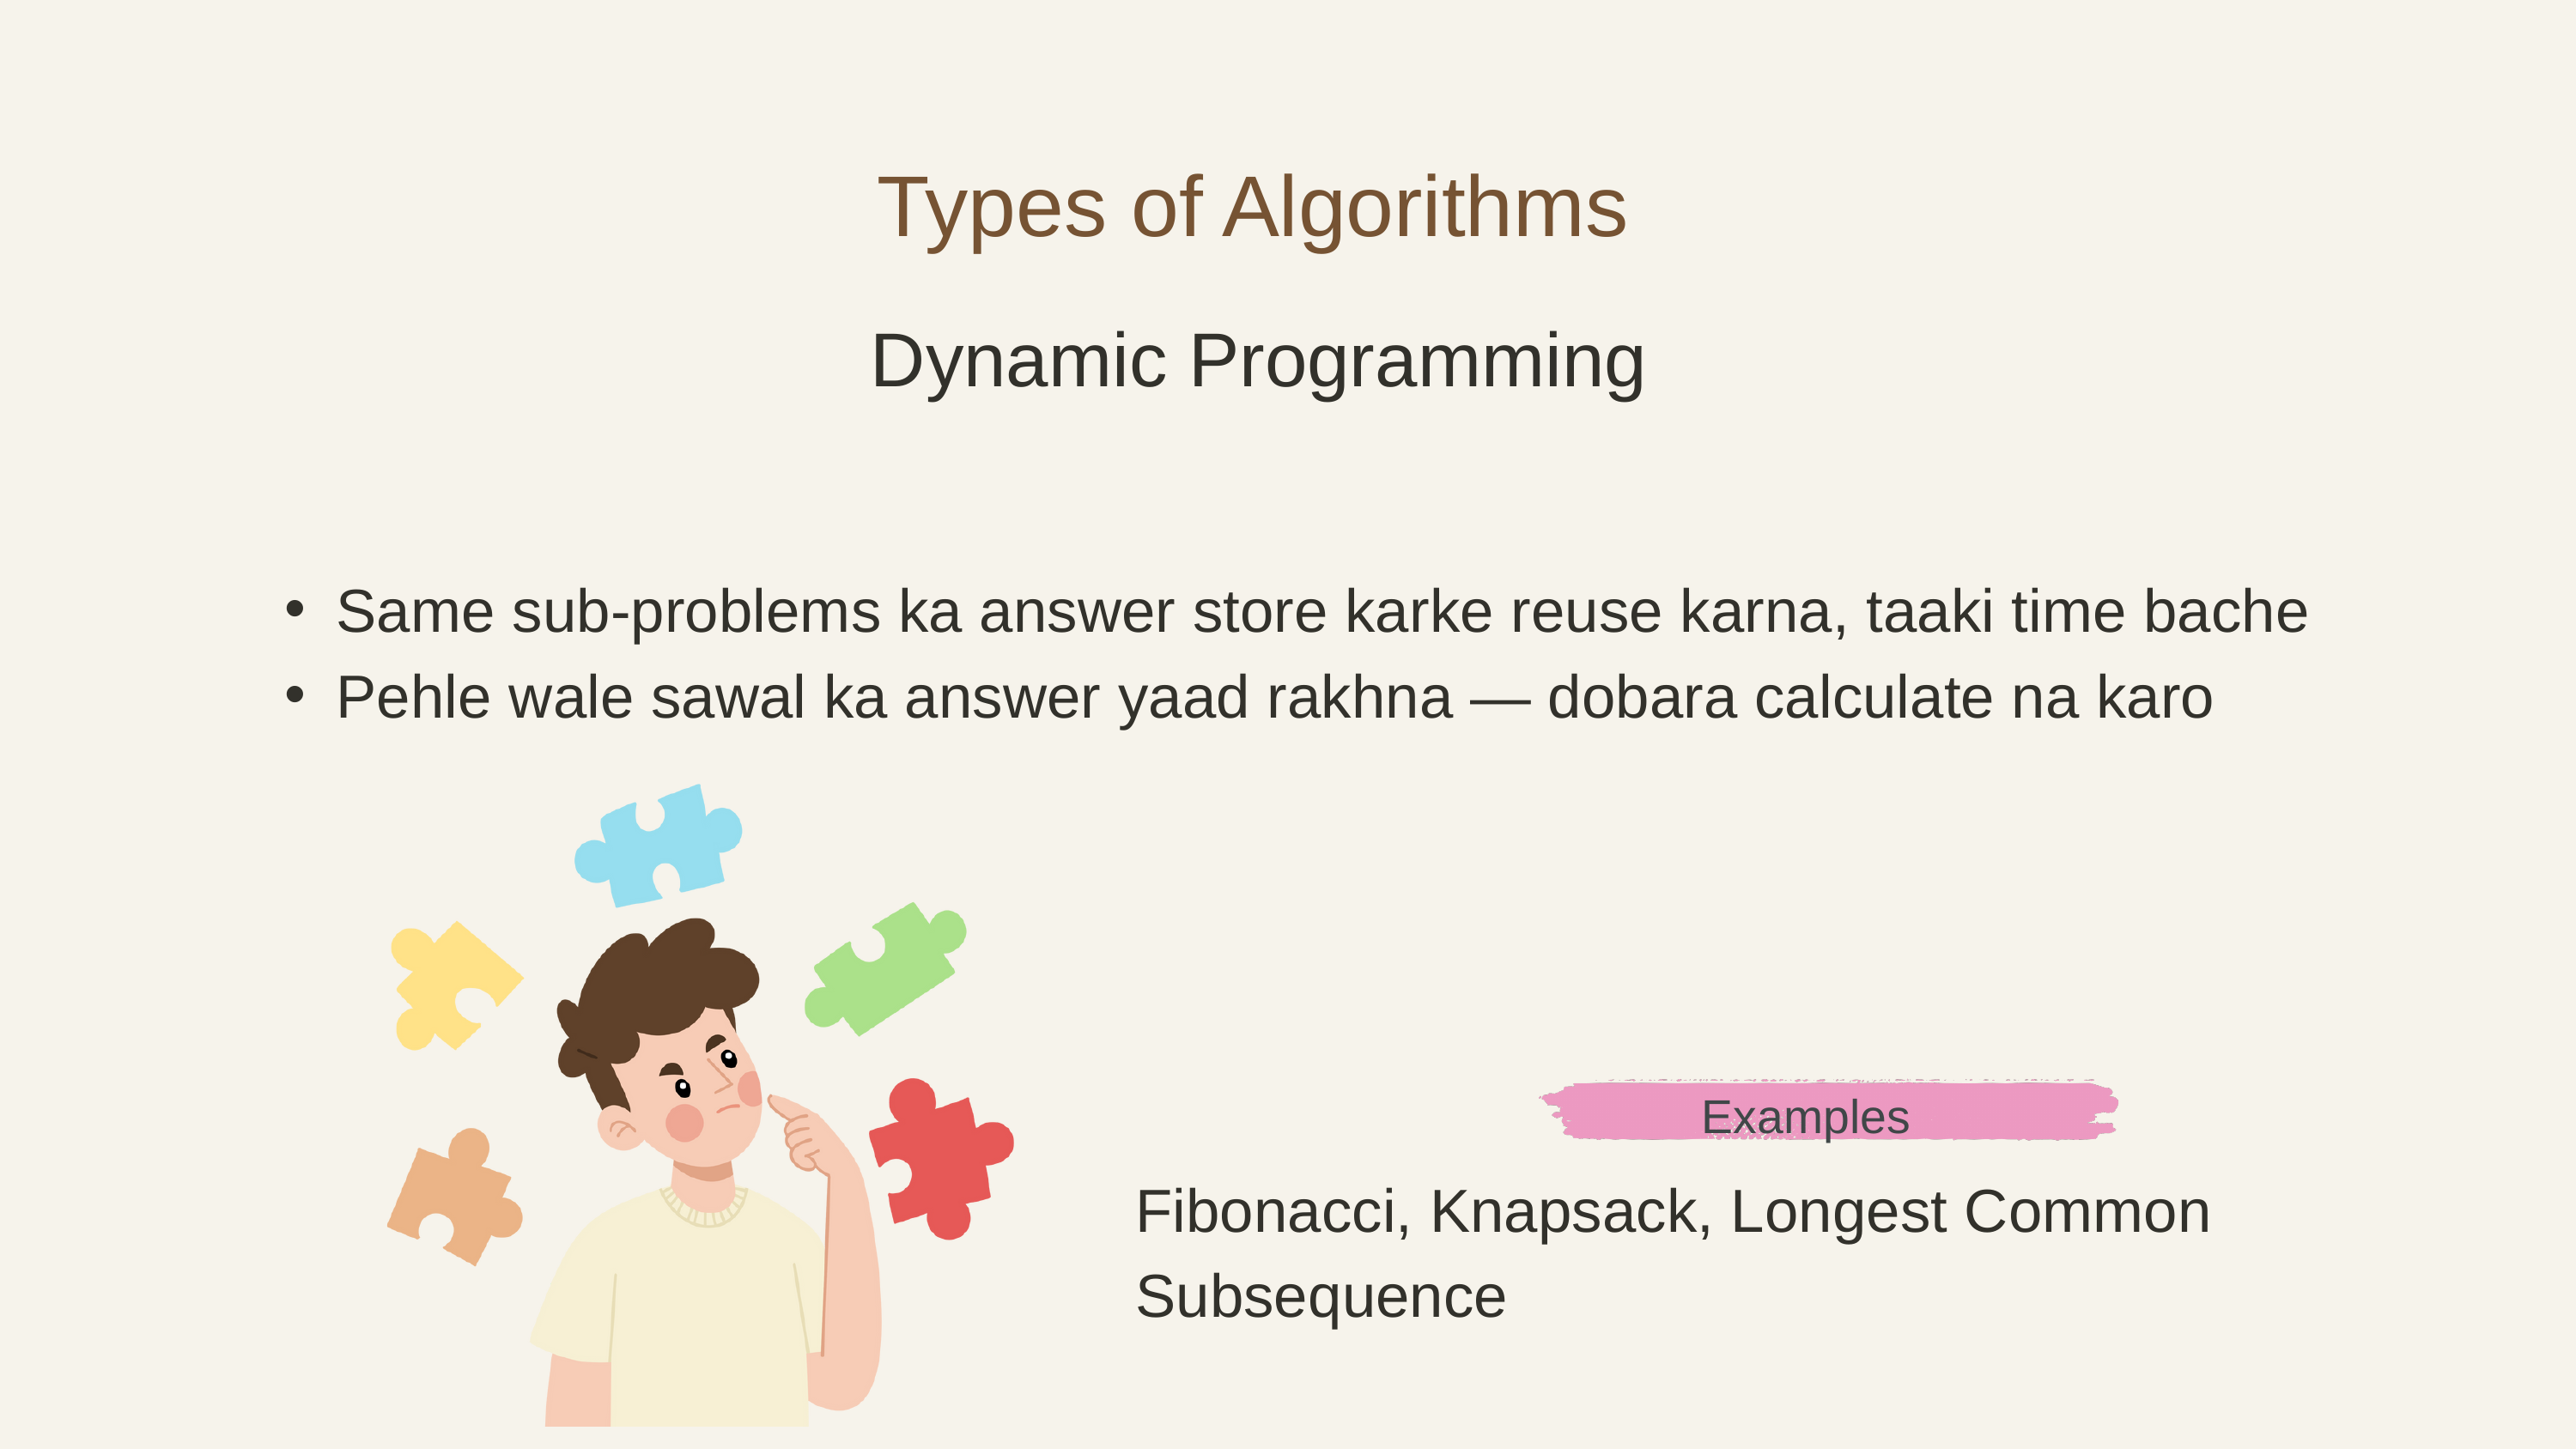

Types of Algorithms
Dynamic Programming
Same sub-problems ka answer store karke reuse karna, taaki time bache
Pehle wale sawal ka answer yaad rakhna — dobara calculate na karo

Examples

Fibonacci, Knapsack, Longest Common Subsequence